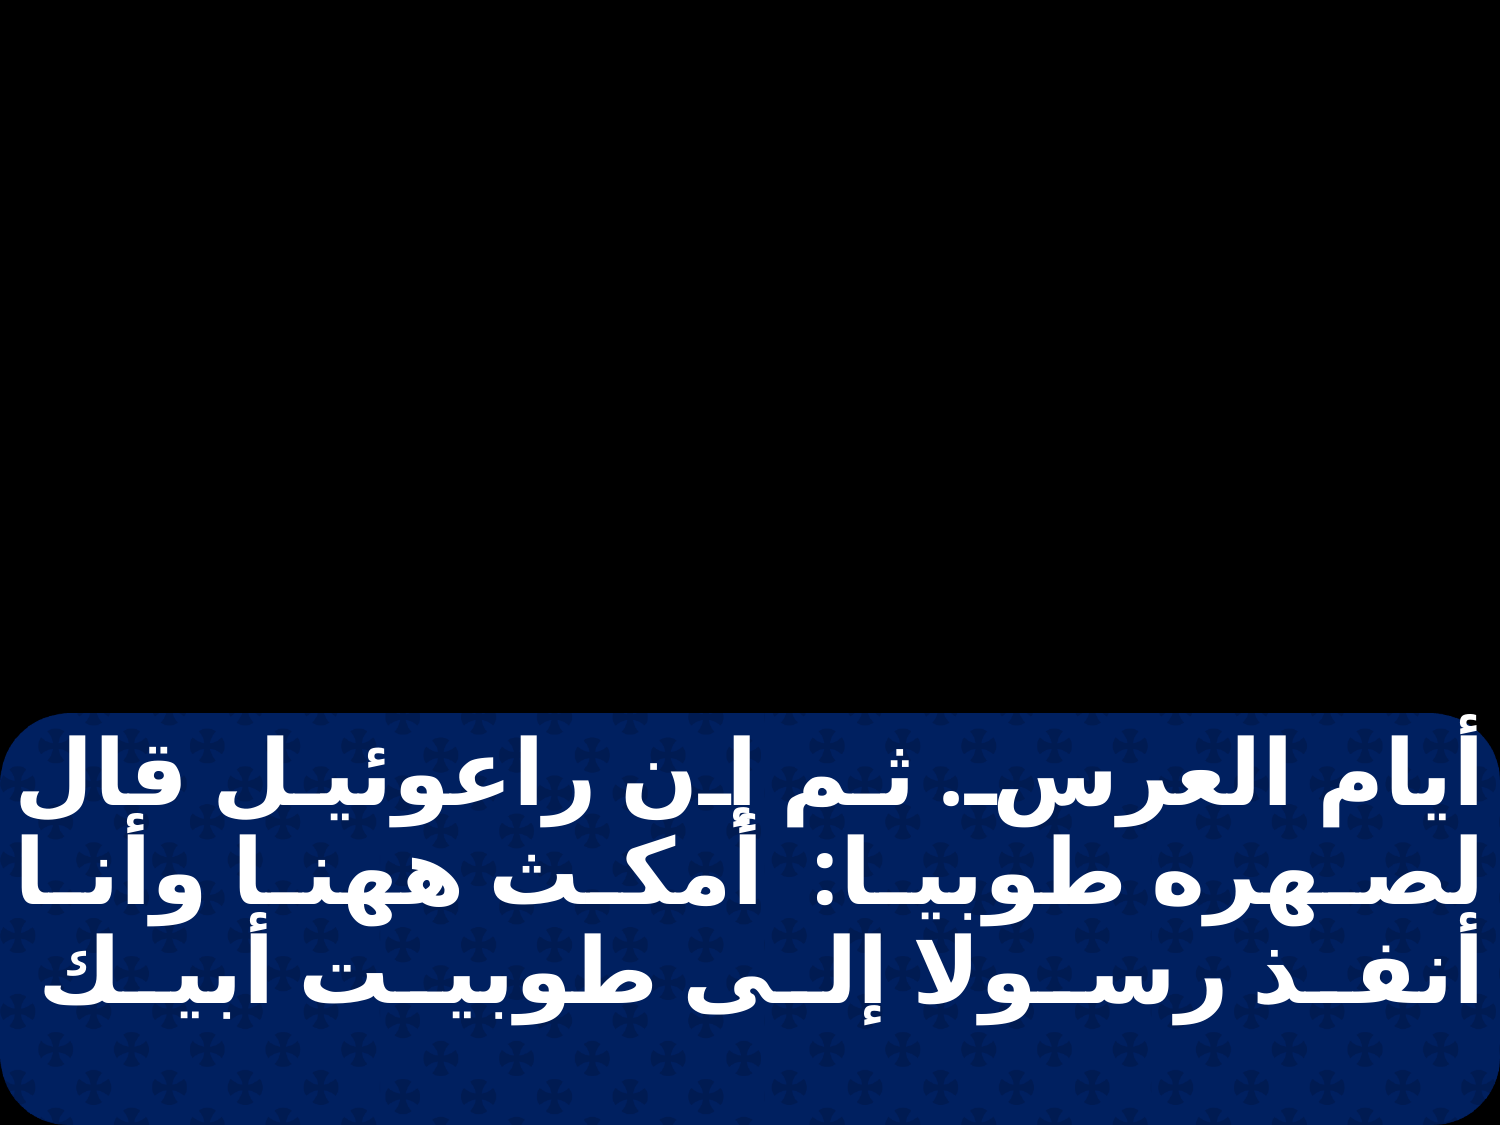

أيام العرس. ثم إن راعوئيل قال لصهره طوبيا:  أمكث ههنا وأنا أنفذ رسولا إلى طوبيت أبيك